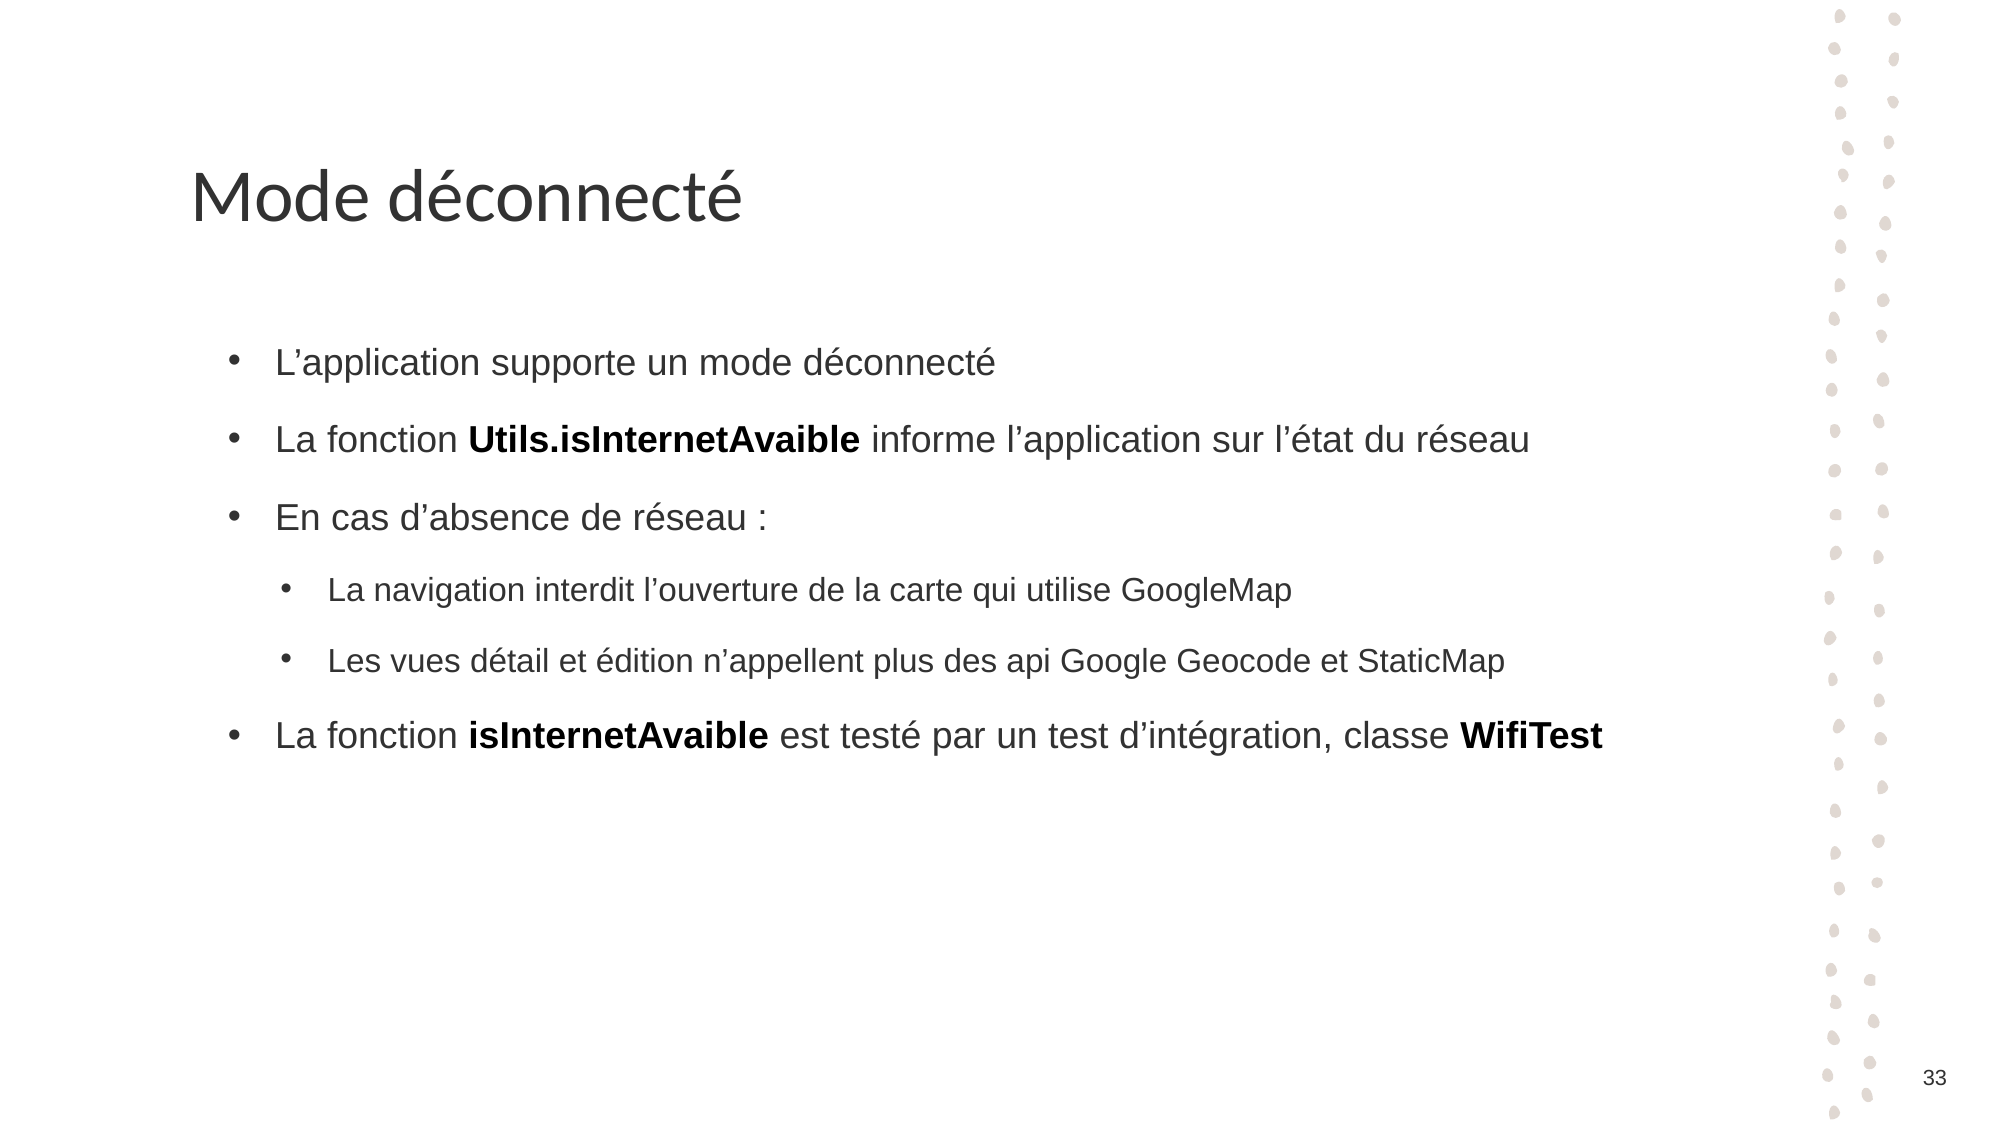

# Mode déconnecté
L’application supporte un mode déconnecté
La fonction Utils.isInternetAvaible informe l’application sur l’état du réseau
En cas d’absence de réseau :
La navigation interdit l’ouverture de la carte qui utilise GoogleMap
Les vues détail et édition n’appellent plus des api Google Geocode et StaticMap
La fonction isInternetAvaible est testé par un test d’intégration, classe WifiTest
33